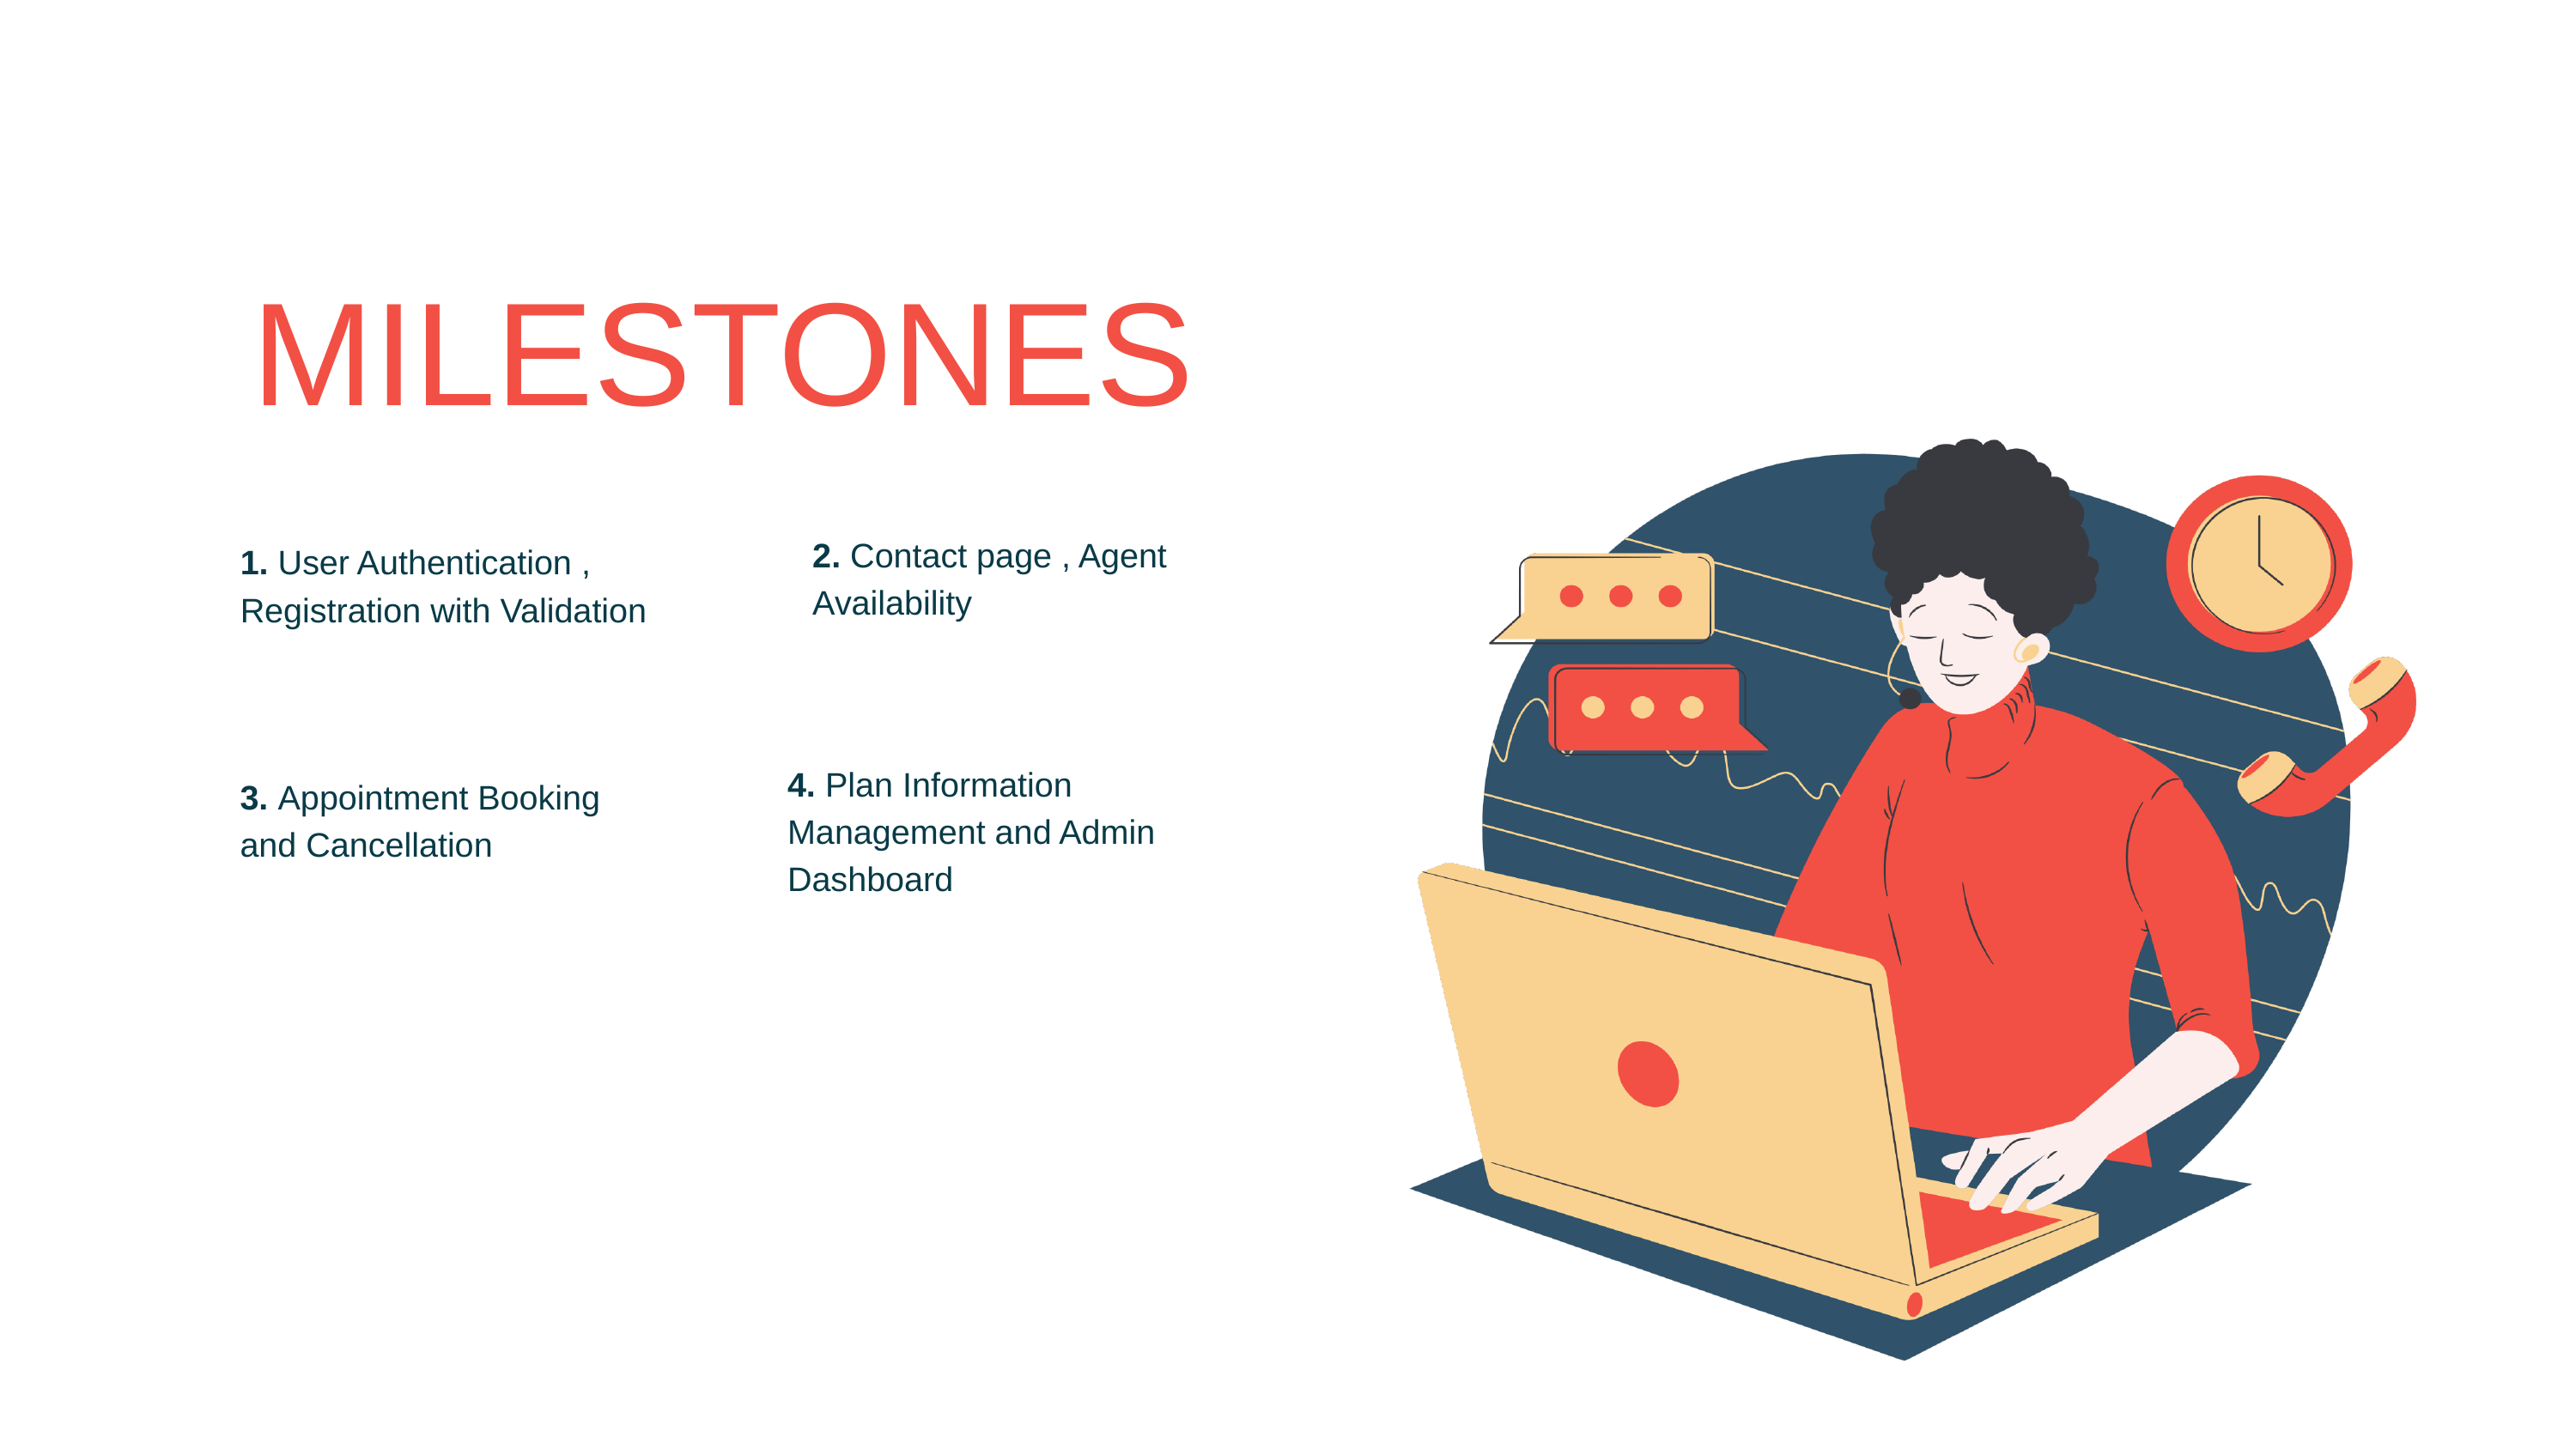

MILESTONES

2. Contact page , Agent Availability
1. User Authentication , Registration with Validation
4. Plan Information Management and Admin Dashboard
3. Appointment Booking and Cancellation